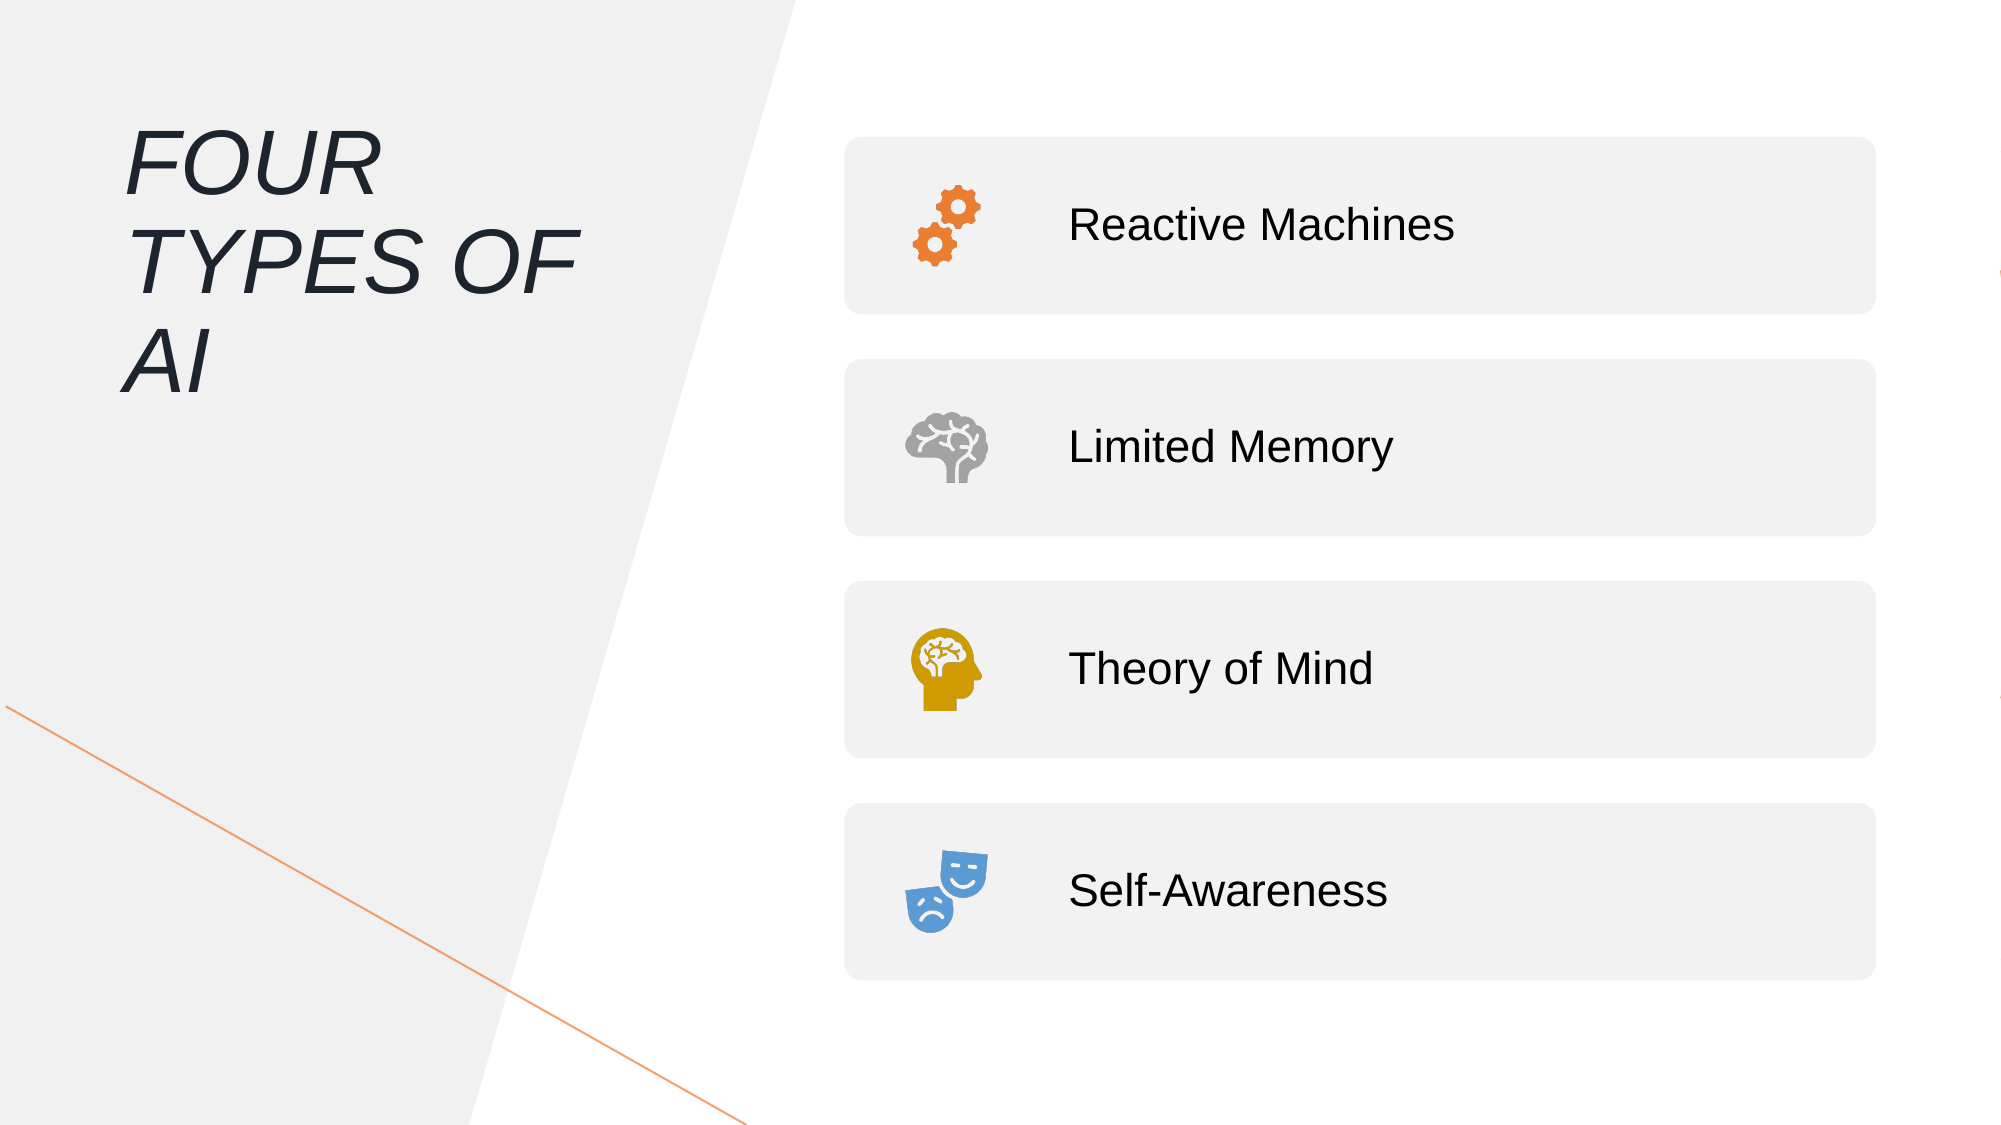

# Four types of ai
Reactive Machines
Limited Memory
Theory of Mind
Self-Awareness